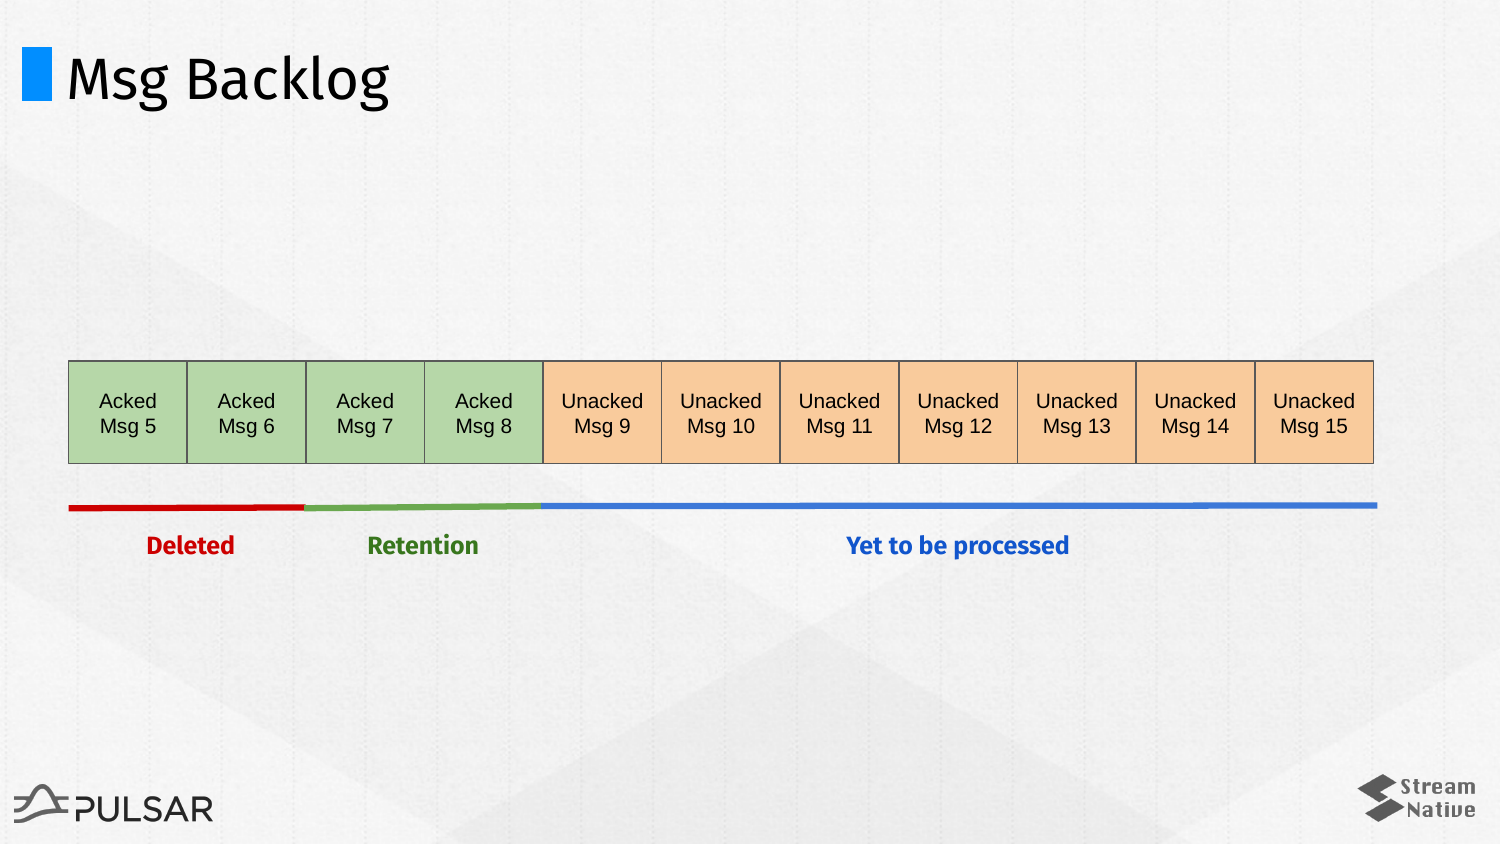

# Msg Backlog
Acked
Msg 5
Acked
Msg 6
Acked
Msg 7
Acked
Msg 8
Unacked
Msg 9
Unacked
Msg 10
Unacked
Msg 11
Unacked
Msg 12
Unacked
Msg 13
Unacked
Msg 14
Unacked
Msg 15
Deleted
Retention
Yet to be processed